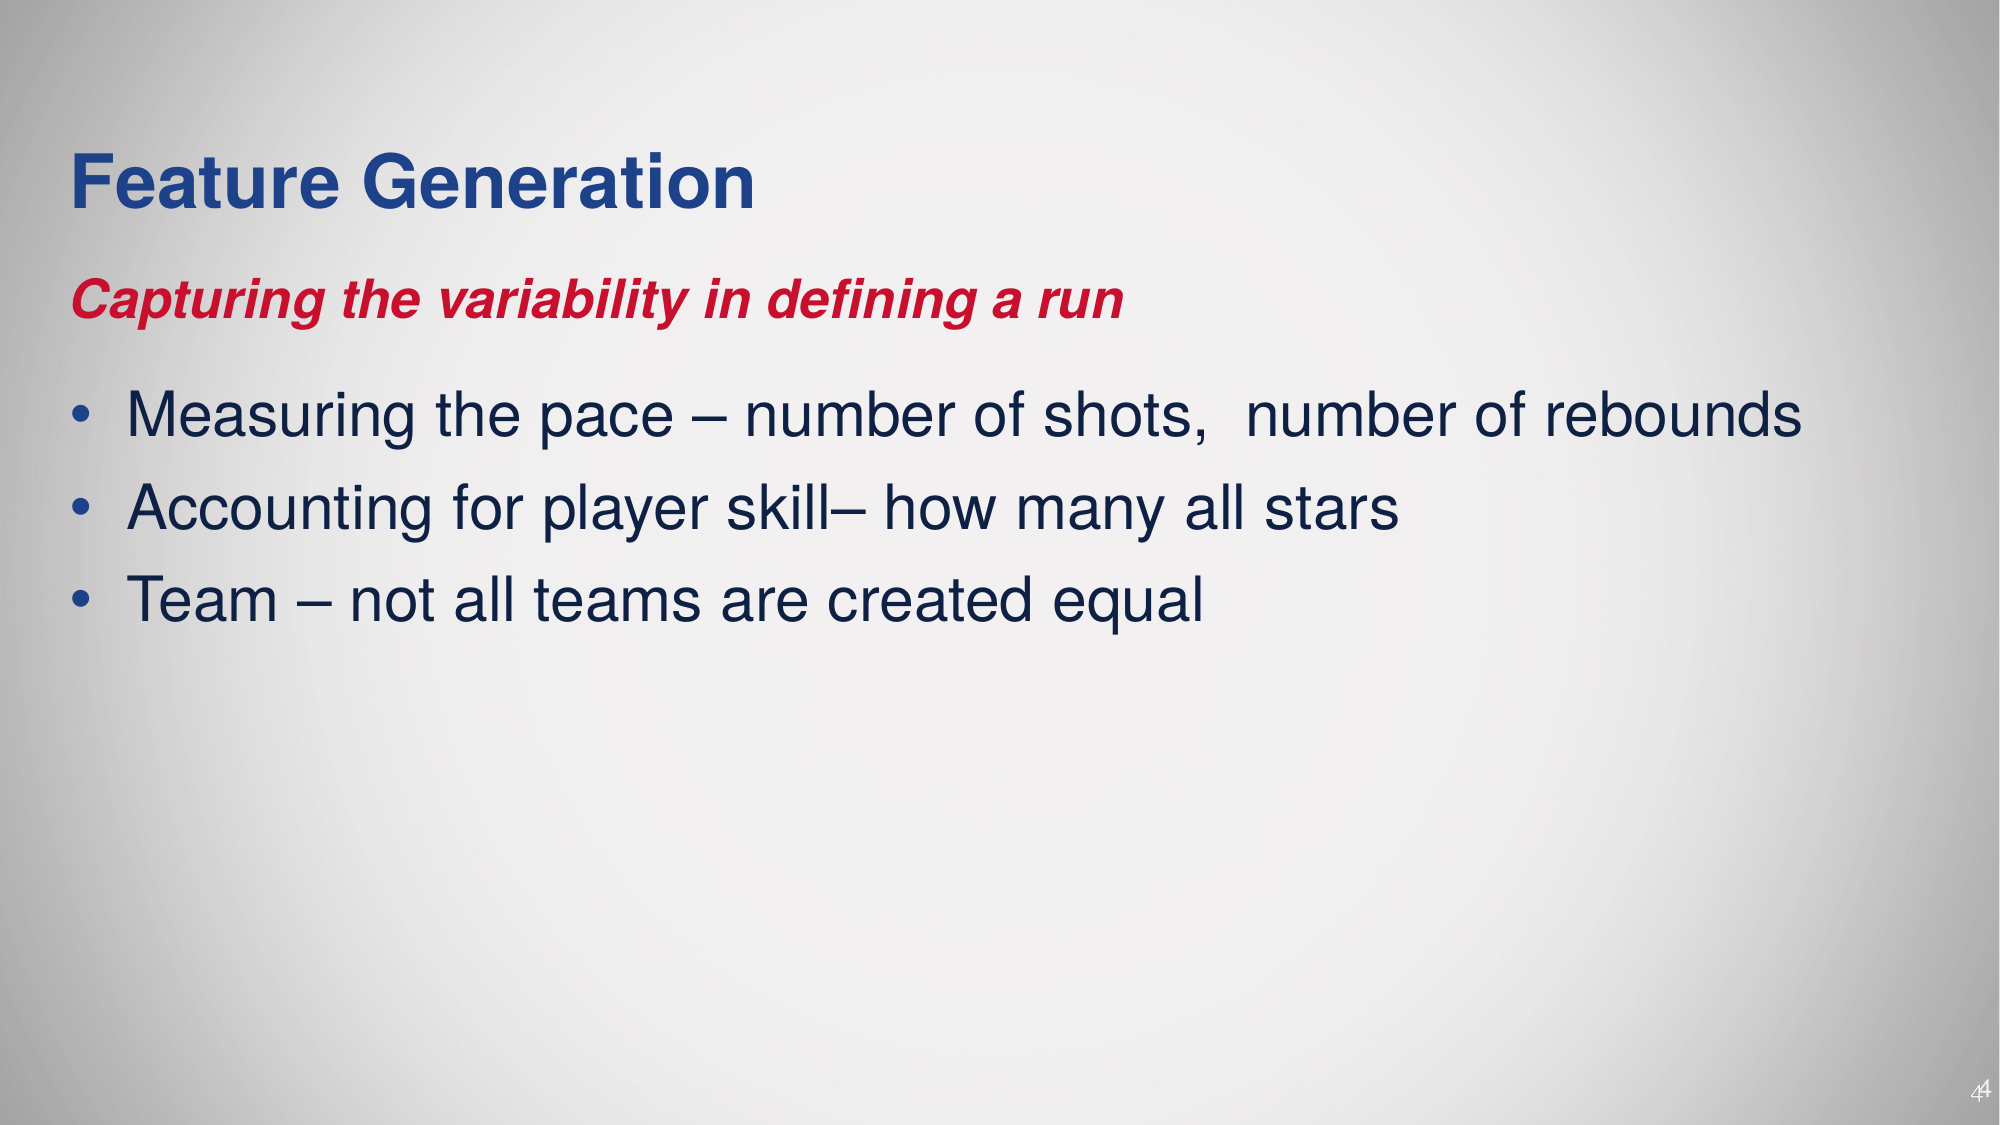

# Feature Generation
Capturing the variability in defining a run
Measuring the pace – number of shots,  number of rebounds
Accounting for player skill– how many all stars
Team – not all teams are created equal
4
4
4